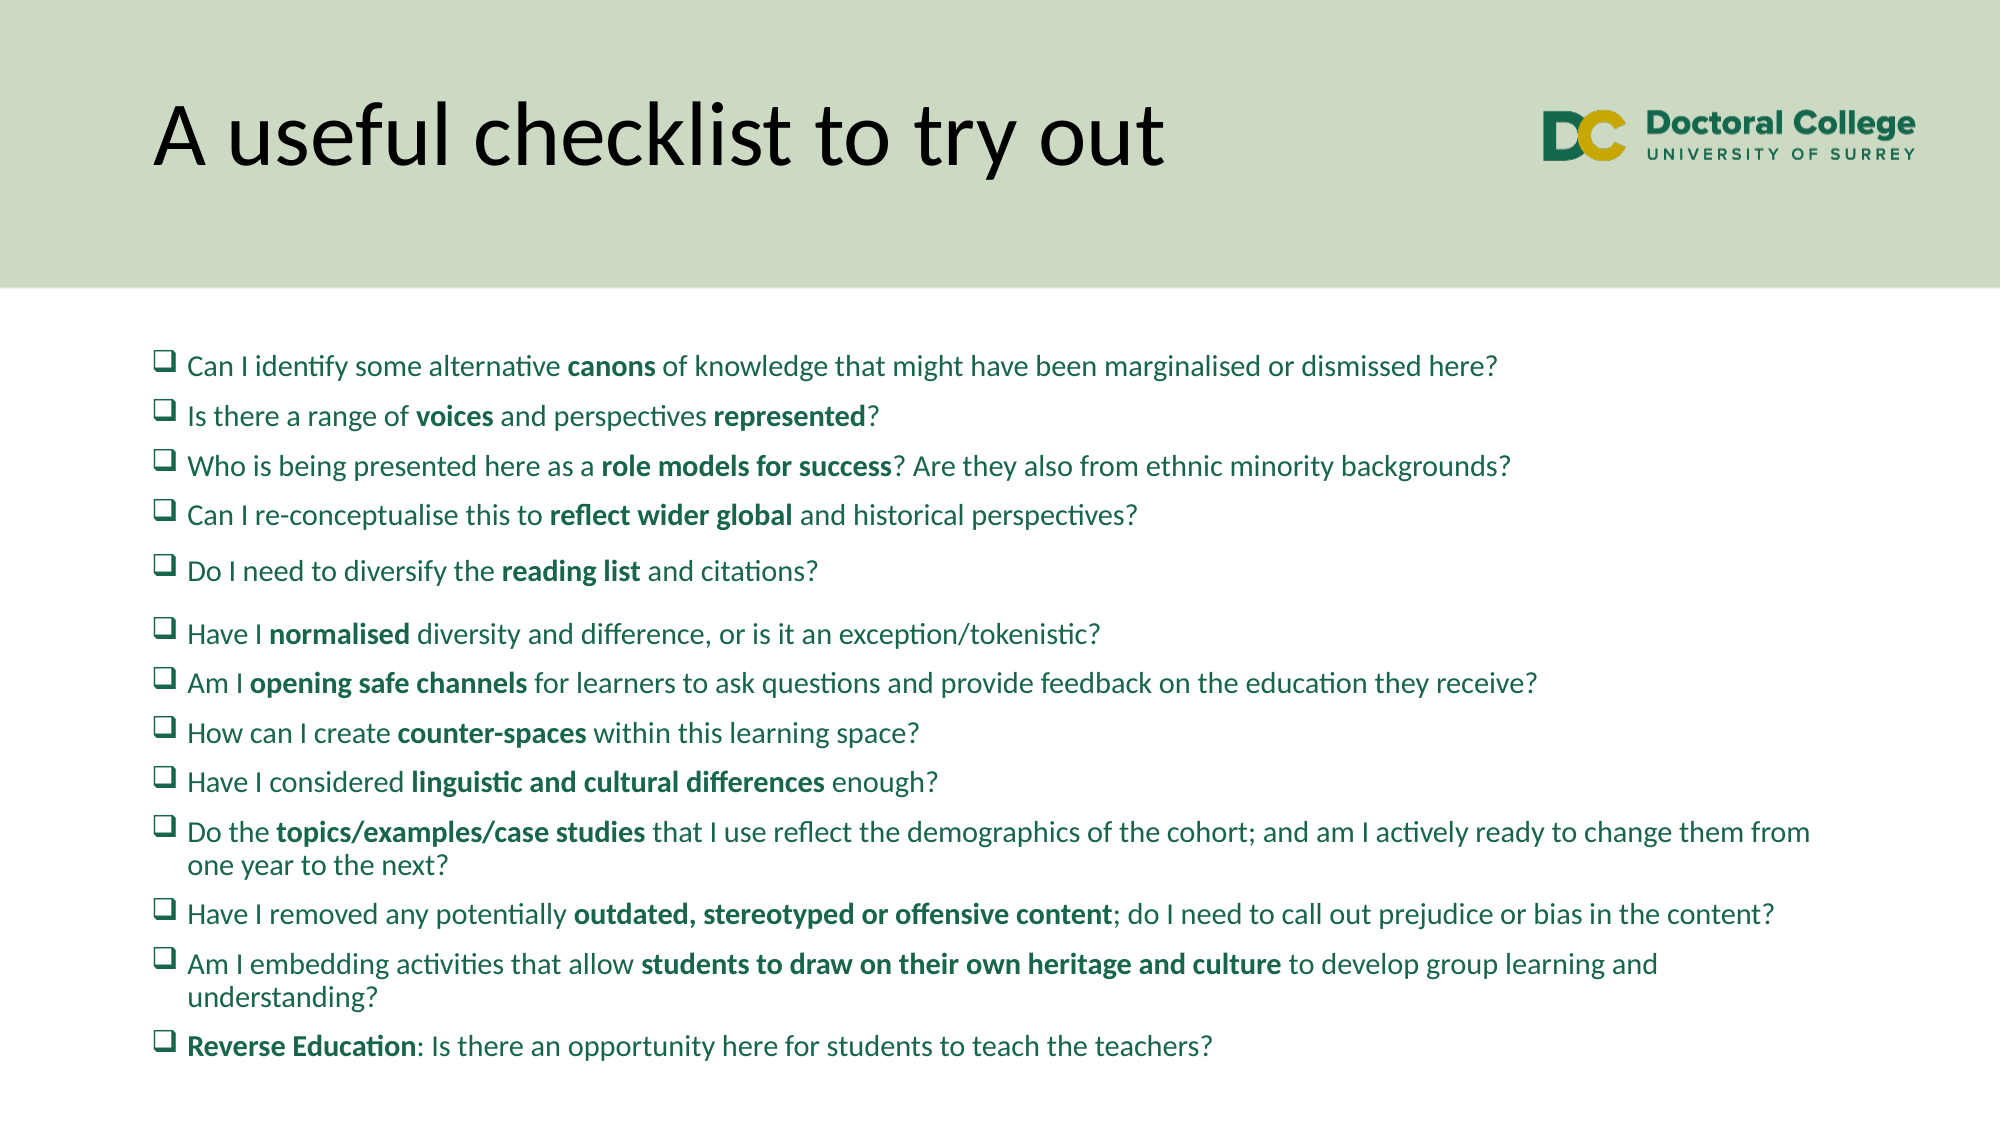

# A useful checklist to try out
Can I identify some alternative canons of knowledge that might have been marginalised or dismissed here?
Is there a range of voices and perspectives represented?
Who is being presented here as a role models for success? Are they also from ethnic minority backgrounds?
Can I re-conceptualise this to reflect wider global and historical perspectives?
Do I need to diversify the reading list and citations?
Have I normalised diversity and difference, or is it an exception/tokenistic?
Am I opening safe channels for learners to ask questions and provide feedback on the education they receive?
How can I create counter-spaces within this learning space?
Have I considered linguistic and cultural differences enough?
Do the topics/examples/case studies that I use reflect the demographics of the cohort; and am I actively ready to change them from one year to the next?
Have I removed any potentially outdated, stereotyped or offensive content; do I need to call out prejudice or bias in the content?
Am I embedding activities that allow students to draw on their own heritage and culture to develop group learning and understanding?
Reverse Education: Is there an opportunity here for students to teach the teachers?